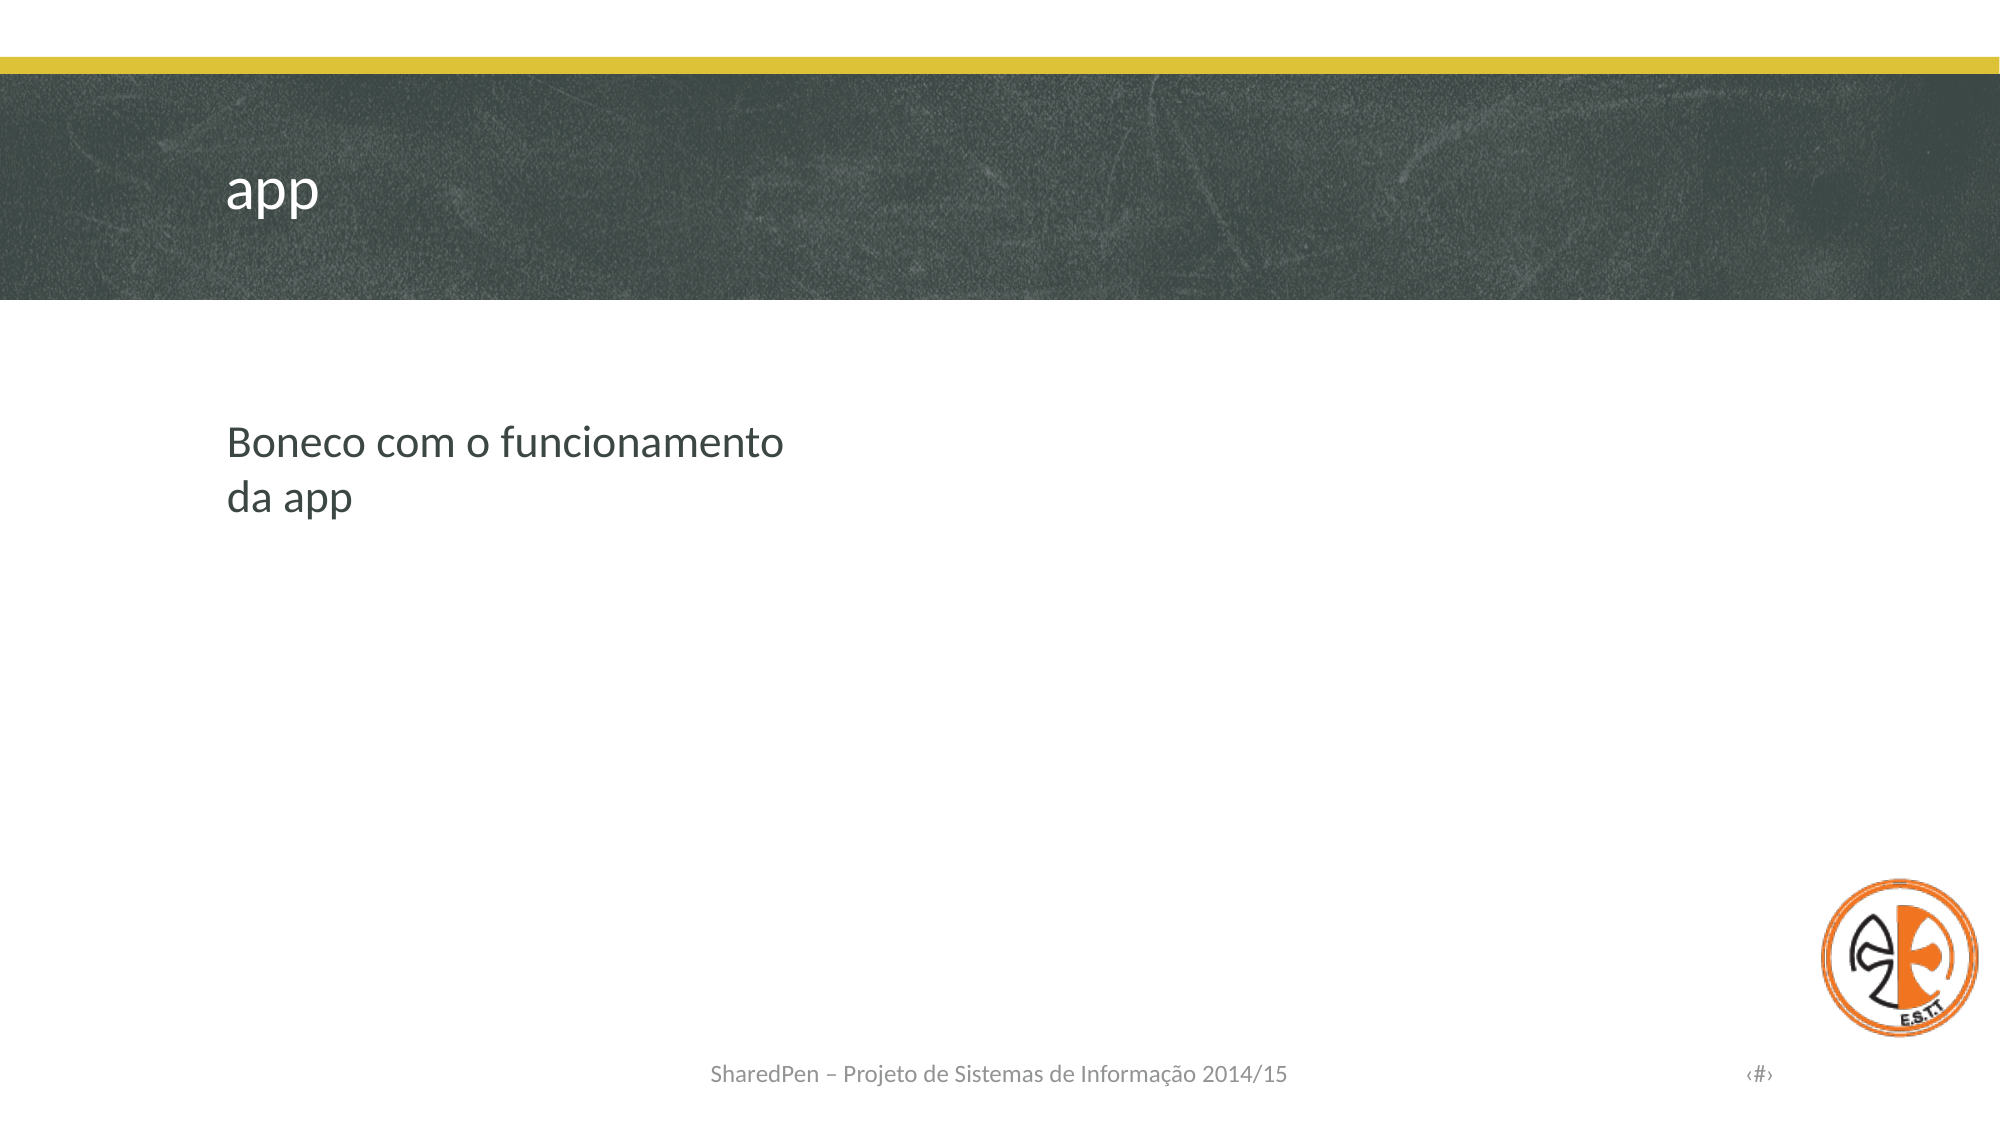

# app
Boneco com o funcionamento da app

SharedPen – Projeto de Sistemas de Informação 2014/15
‹#›